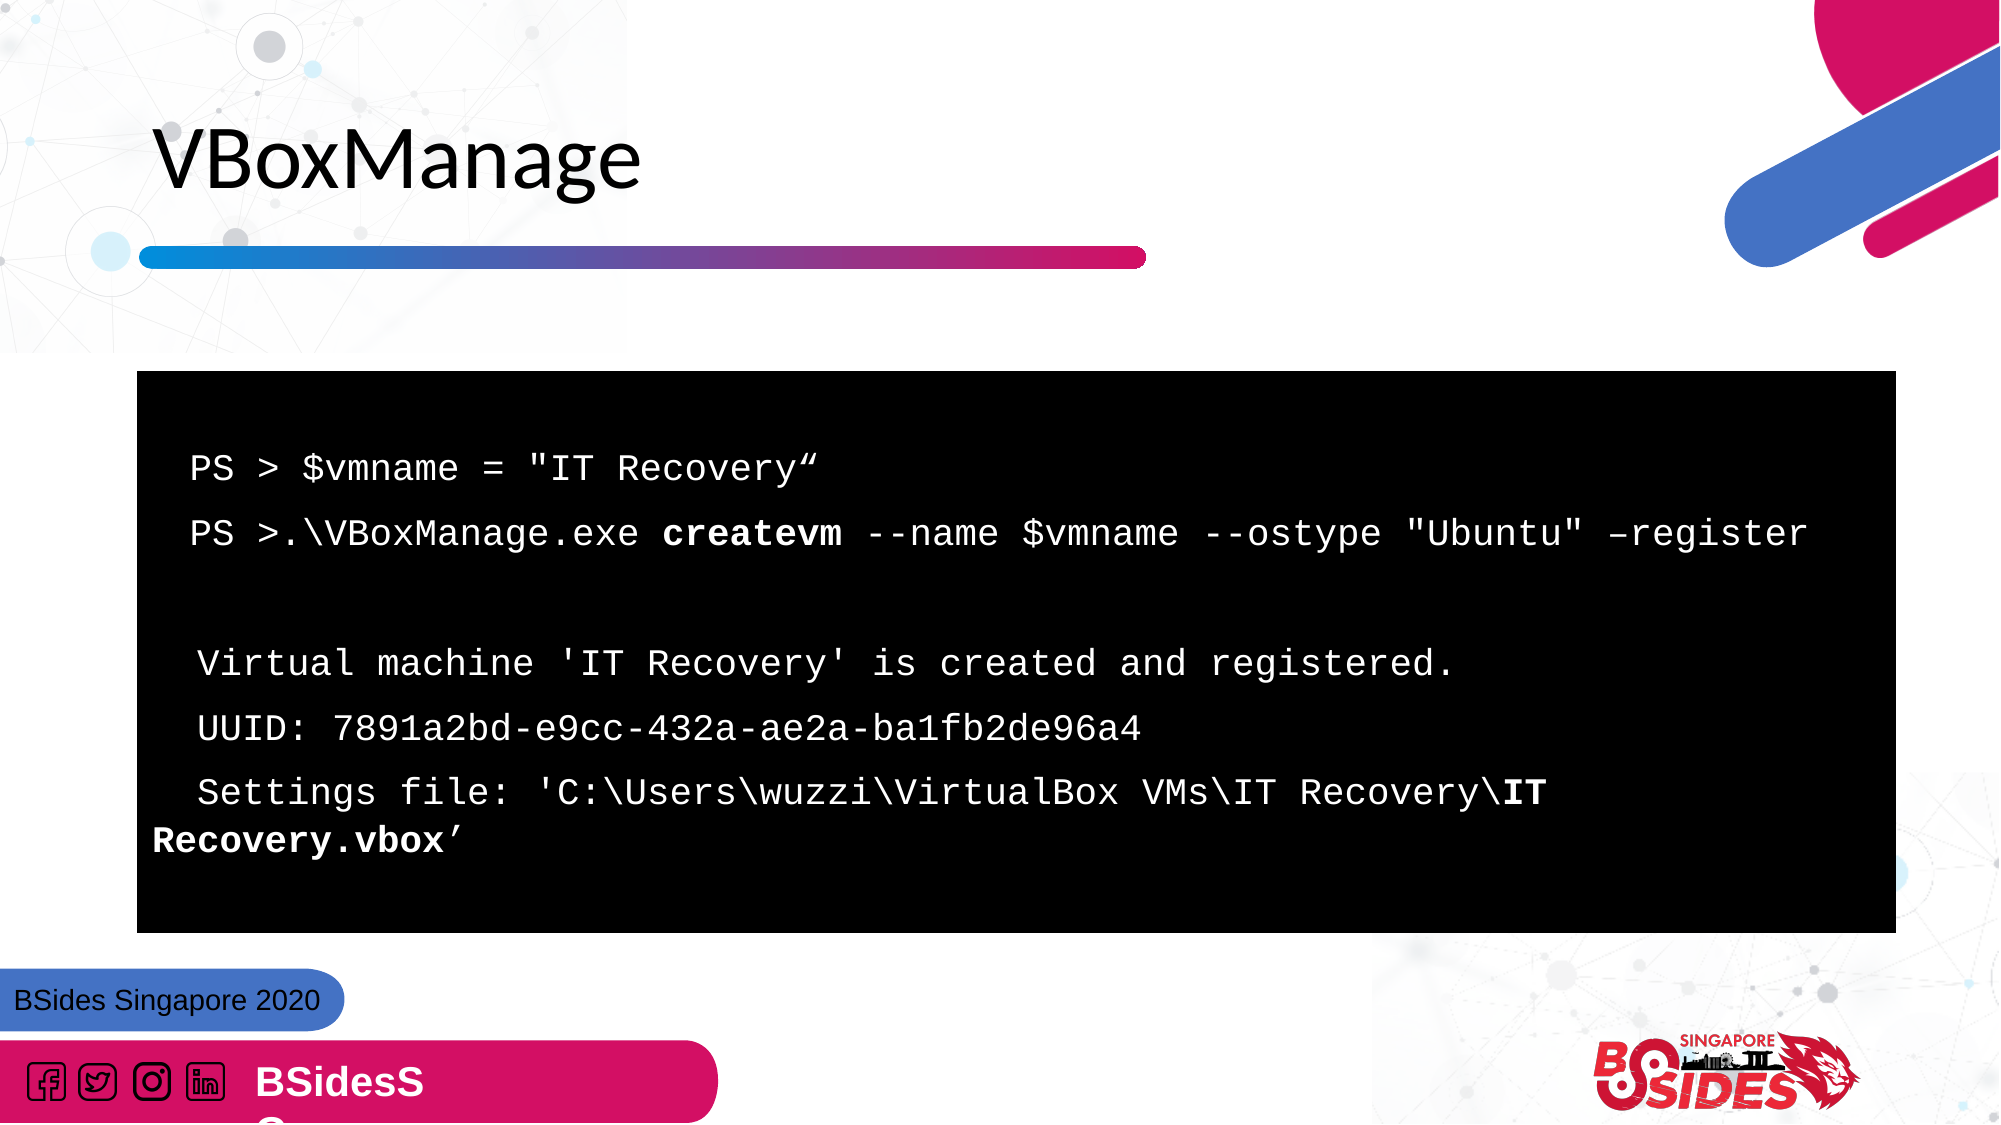

# VBoxManage

PS > $vmname = "IT Recovery“
PS >.\VBoxManage.exe createvm --name $vmname --ostype "Ubuntu" –register

  Virtual machine 'IT Recovery' is created and registered.
  UUID: 7891a2bd-e9cc-432a-ae2a-ba1fb2de96a4
  Settings file: 'C:\Users\wuzzi\VirtualBox VMs\IT Recovery\IT Recovery.vbox’